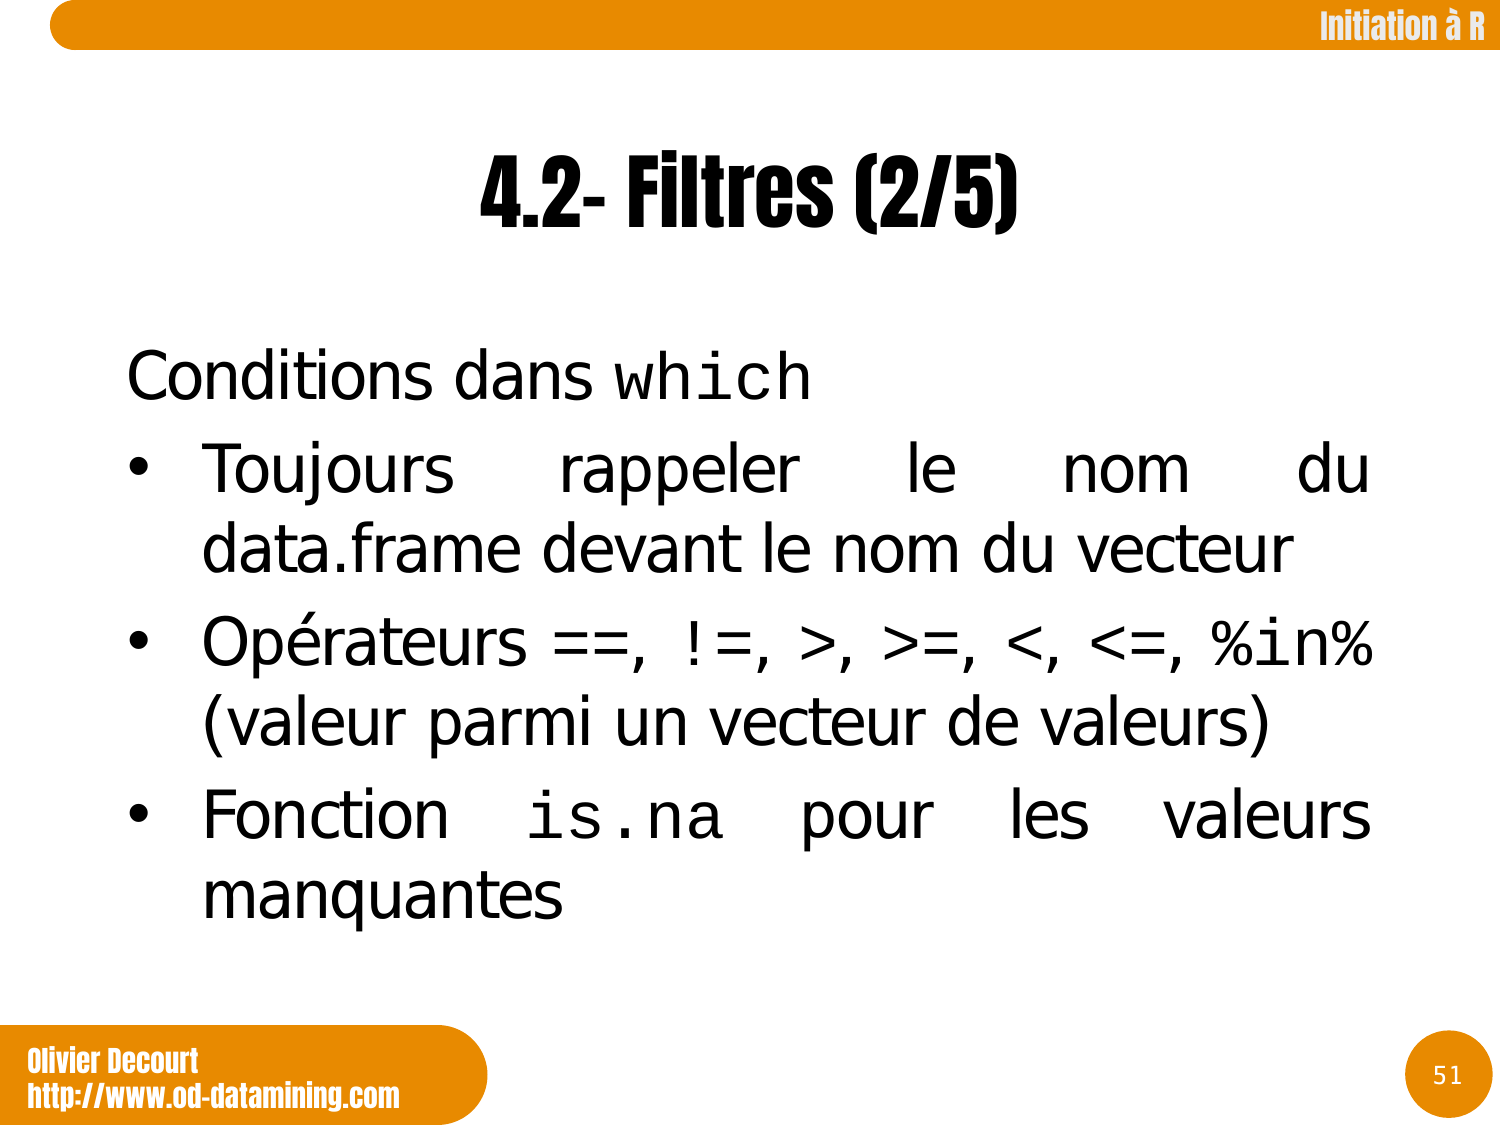

# 4.2- Filtres (2/5)
Conditions dans which
Toujours rappeler le nom du data.frame devant le nom du vecteur
Opérateurs ==, !=, >, >=, <, <=, %in% (valeur parmi un vecteur de valeurs)
Fonction is.na pour les valeurs manquantes